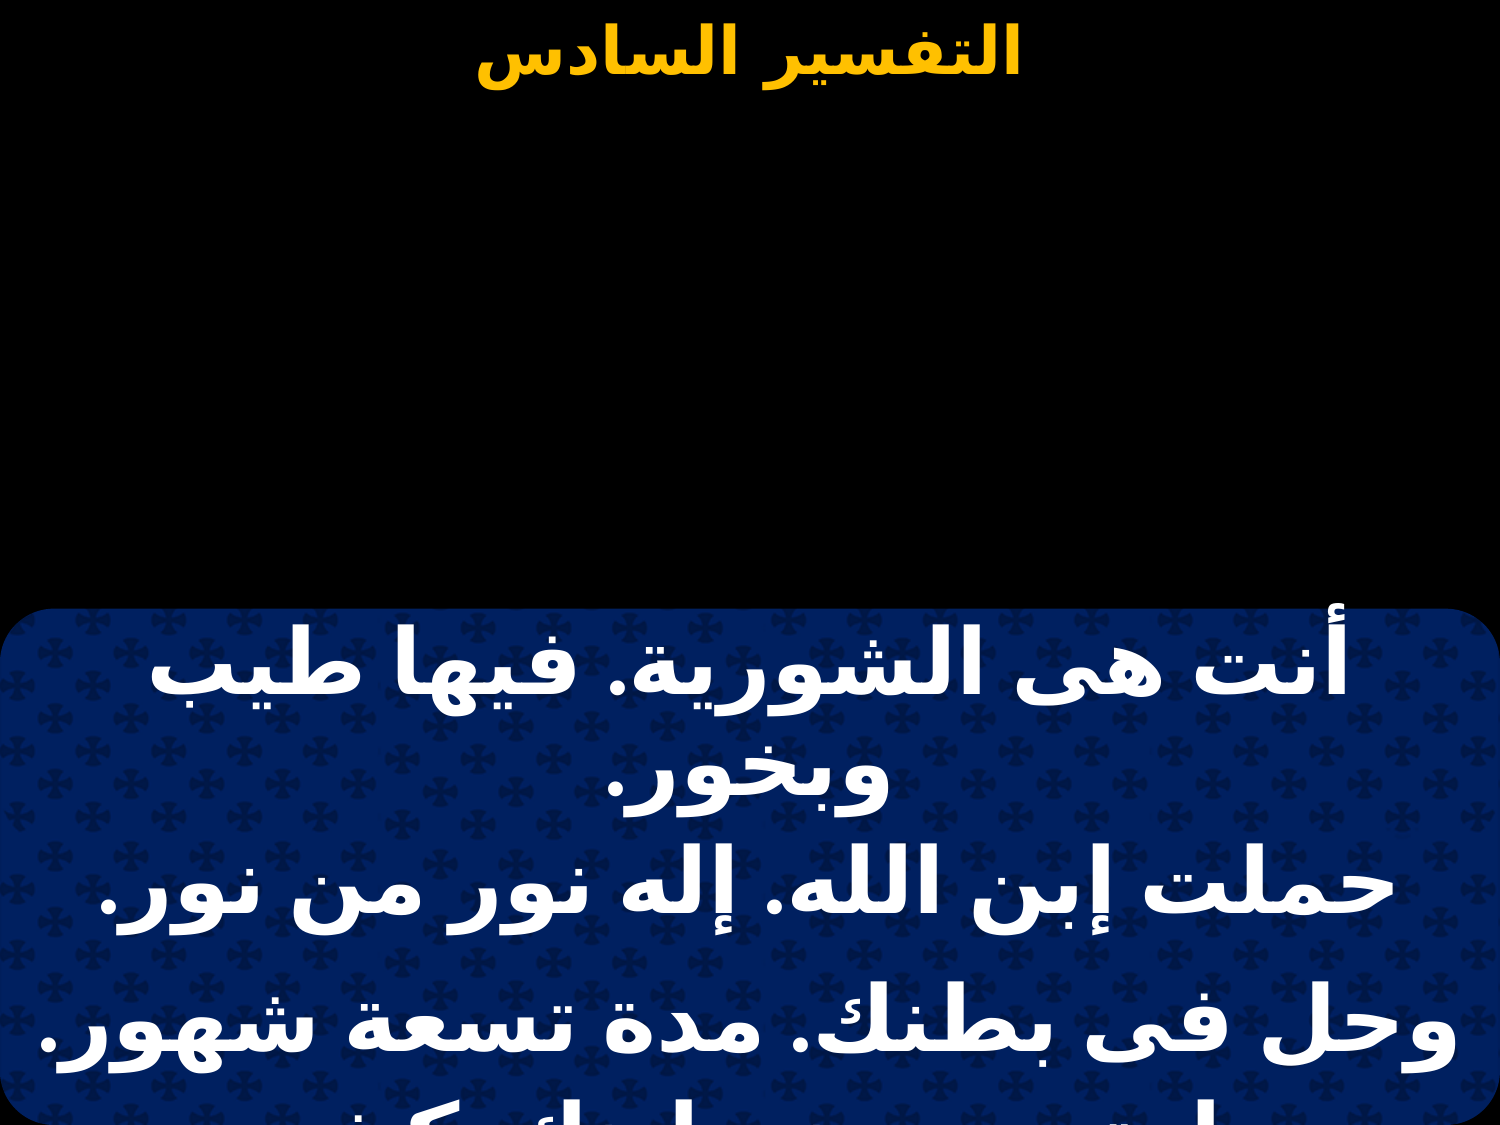

#
| أنت هى الشورية. فيها طيب وبخور. |
| --- |
| حملت إبن الله. إله نور من نور. |
|  |
| وحل فى بطنك. مدة تسعة شهور. |
| ولدتيه ورضع لبنك. كشبه المخلوقيين. |